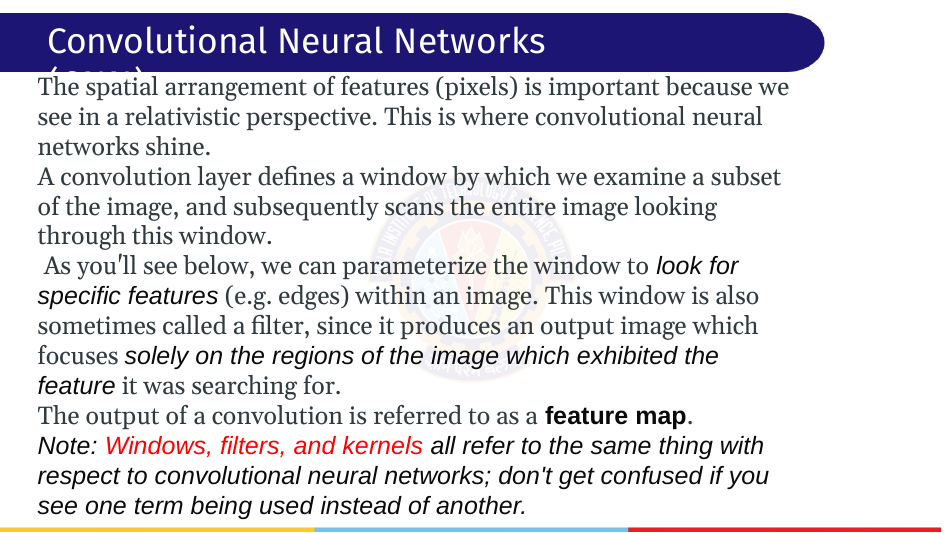

# Convolutional Neural Networks (CNN)
The spatial arrangement of features (pixels) is important because we see in a relativistic perspective. This is where convolutional neural networks shine.
A convolution layer defines a window by which we examine a subset of the image, and subsequently scans the entire image looking through this window.
 As you'll see below, we can parameterize the window to look for specific features (e.g. edges) within an image. This window is also sometimes called a filter, since it produces an output image which focuses solely on the regions of the image which exhibited the feature it was searching for.
The output of a convolution is referred to as a feature map.
Note: Windows, filters, and kernels all refer to the same thing with respect to convolutional neural networks; don't get confused if you see one term being used instead of another.